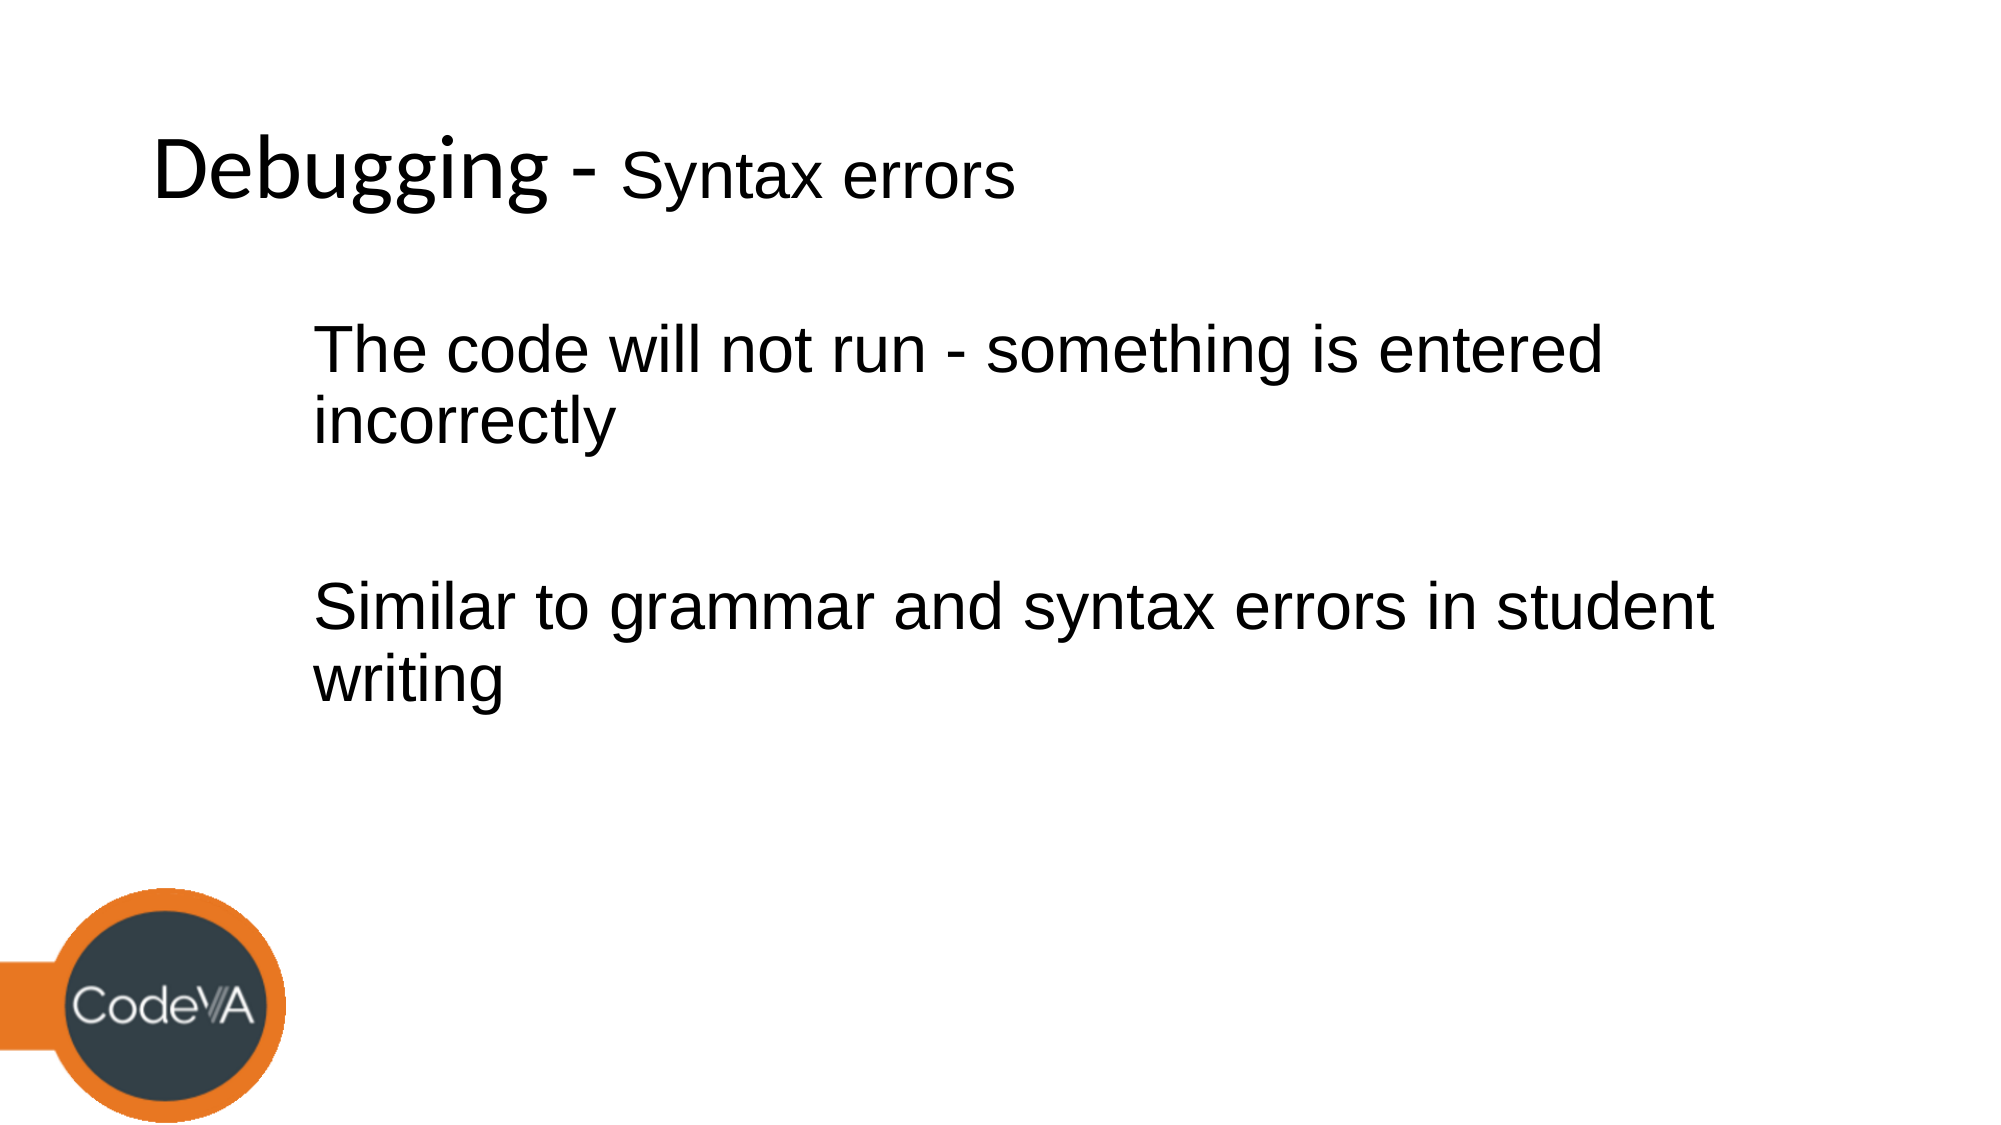

# Debugging - Syntax errors
The code will not run - something is entered incorrectly

Similar to grammar and syntax errors in student writing